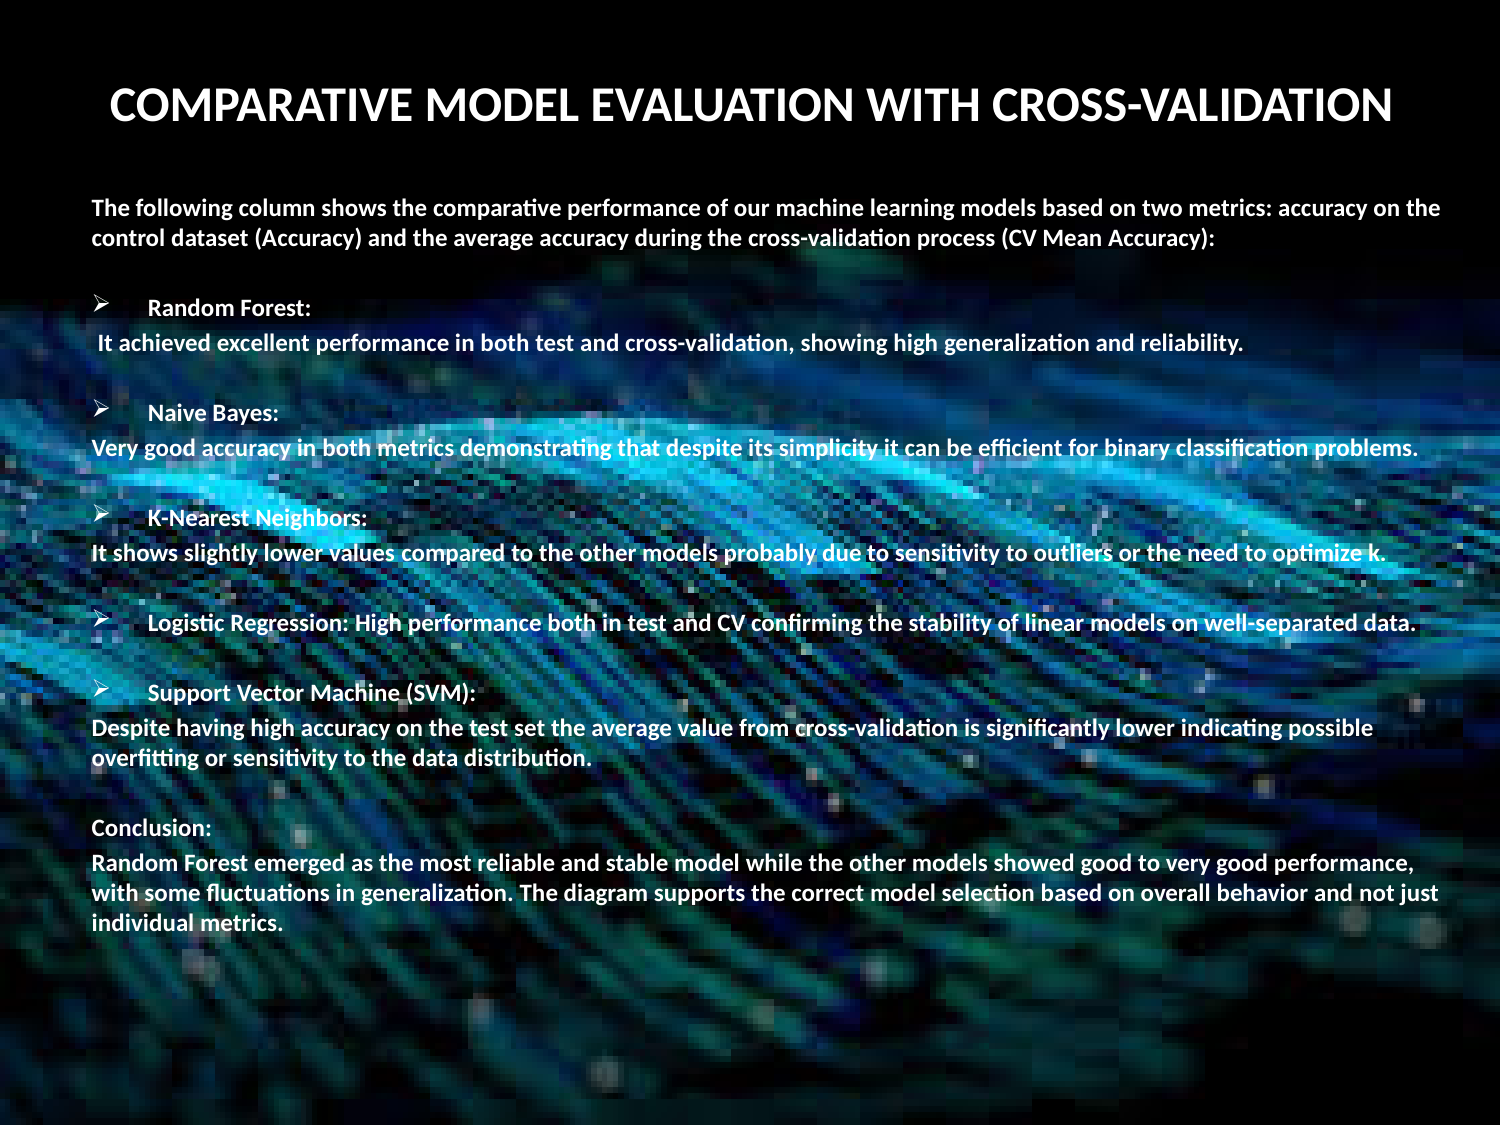

# COMPARATIVE MODEL EVALUATION WITH CROSS-VALIDATION
The following column shows the comparative performance of our machine learning models based on two metrics: accuracy on the control dataset (Accuracy) and the average accuracy during the cross-validation process (CV Mean Accuracy):

Random Forest:
 It achieved excellent performance in both test and cross-validation, showing high generalization and reliability.

Naive Bayes:
Very good accuracy in both metrics demonstrating that despite its simplicity it can be efficient for binary classification problems.

K-Nearest Neighbors:
It shows slightly lower values ​​compared to the other models probably due to sensitivity to outliers or the need to optimize k.

Logistic Regression: High performance both in test and CV confirming the stability of linear models on well-separated data.

Support Vector Machine (SVM):
Despite having high accuracy on the test set the average value from cross-validation is significantly lower indicating possible overfitting or sensitivity to the data distribution.

Conclusion:
Random Forest emerged as the most reliable and stable model while the other models showed good to very good performance, with some fluctuations in generalization. The diagram supports the correct model selection based on overall behavior and not just individual metrics.